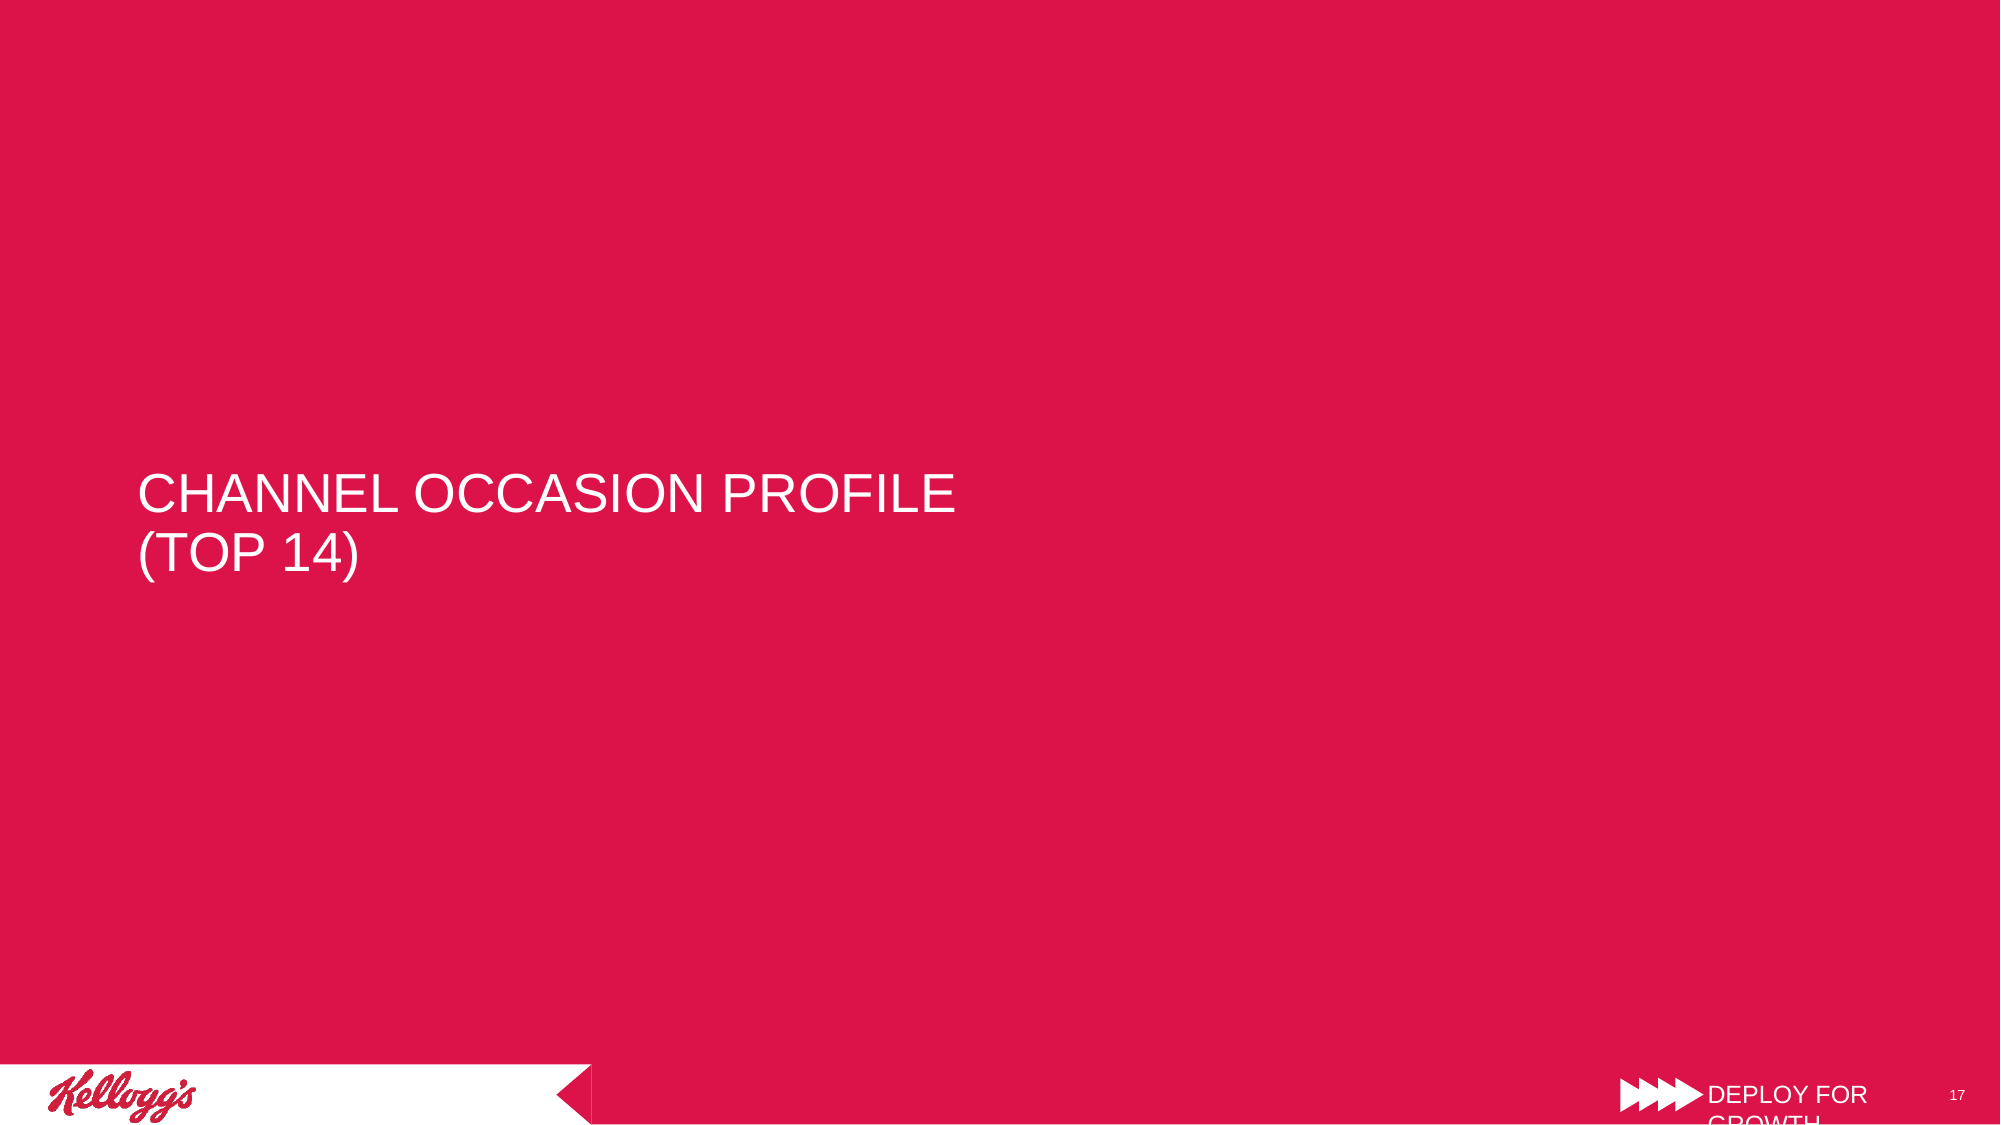

# CHANNEL OCCASION PROFILE (TOP 14)
17